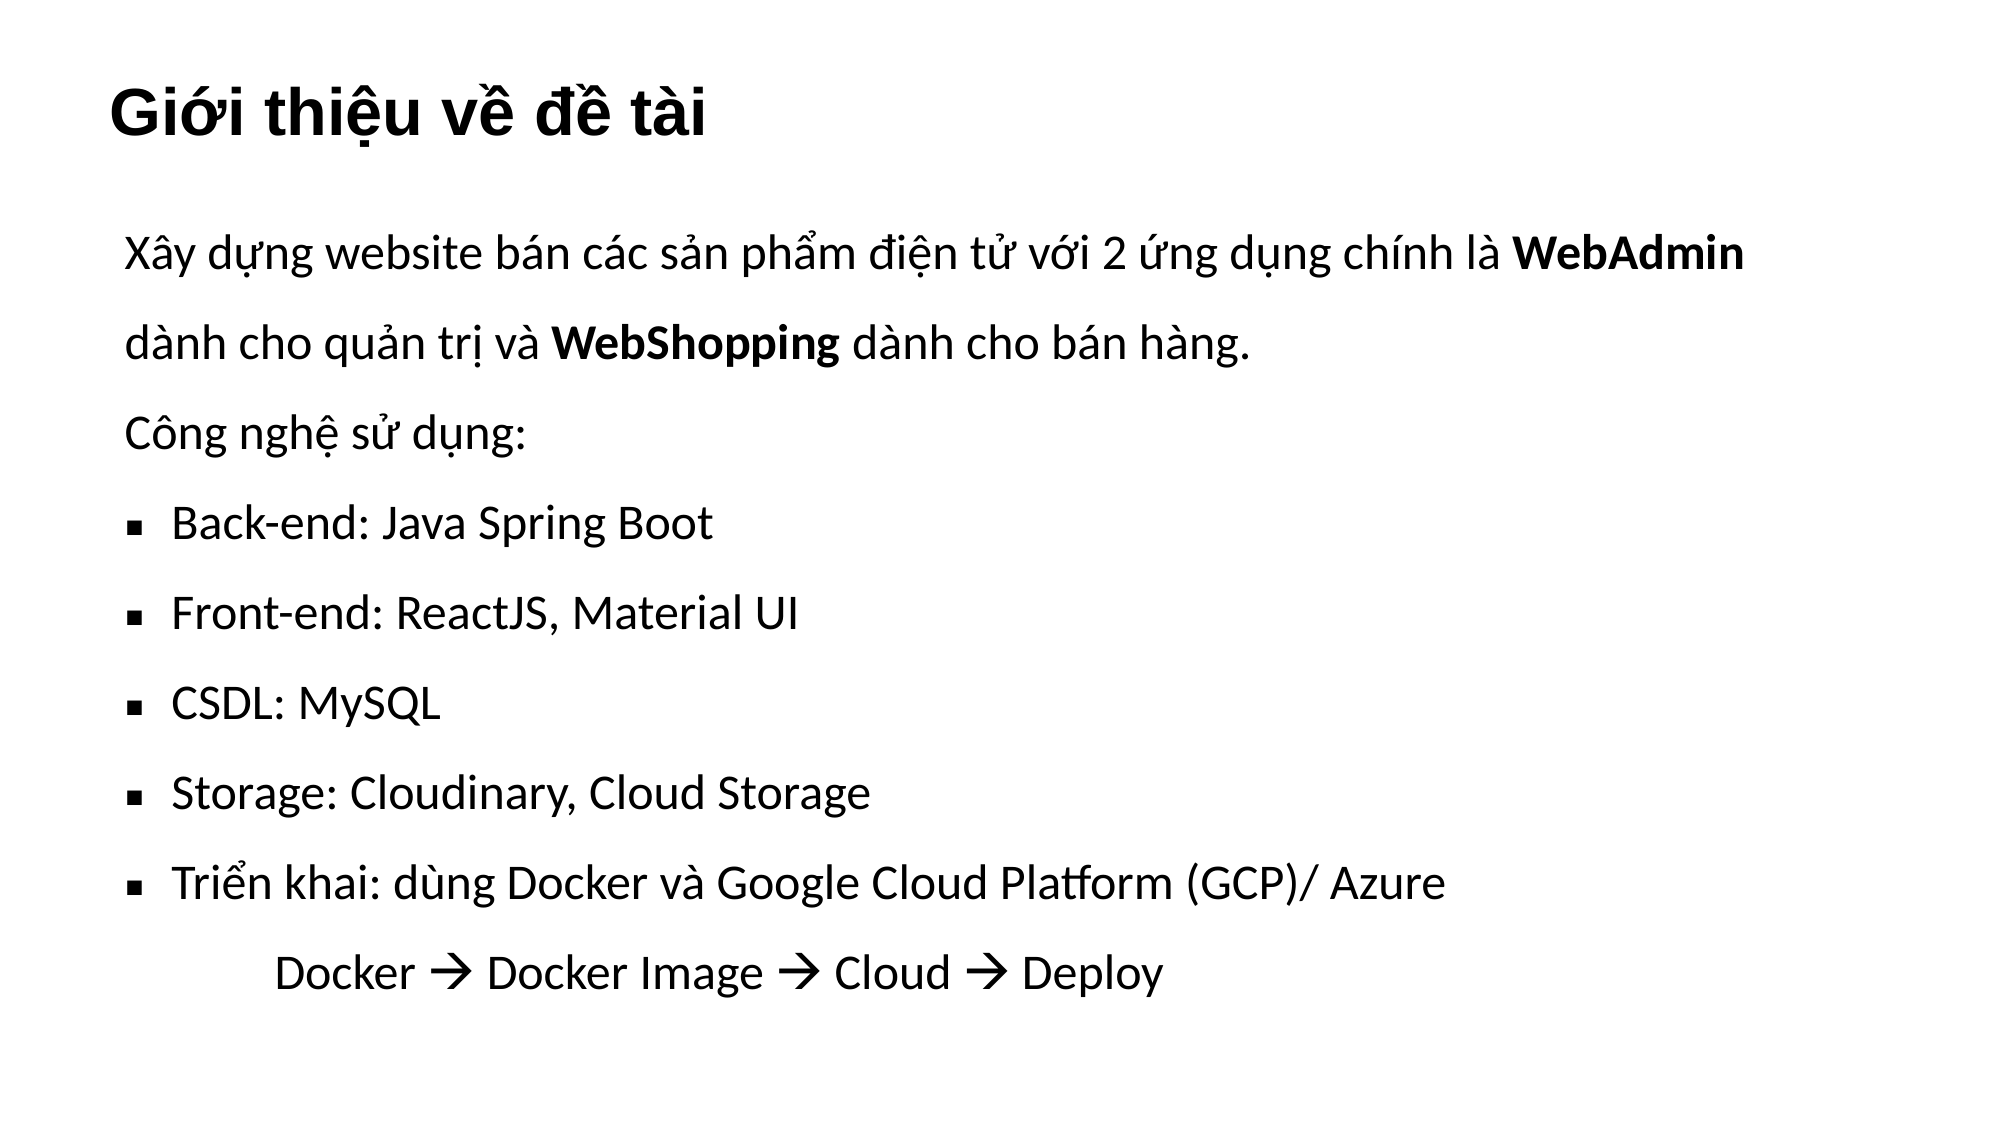

Giới thiệu về đề tài
Xây dựng website bán các sản phẩm điện tử với 2 ứng dụng chính là WebAdmin dành cho quản trị và WebShopping dành cho bán hàng.
Công nghệ sử dụng:
Back-end: Java Spring Boot
Front-end: ReactJS, Material UI
CSDL: MySQL
Storage: Cloudinary, Cloud Storage
Triển khai: dùng Docker và Google Cloud Platform (GCP)/ Azure
	Docker 🡪 Docker Image 🡪 Cloud 🡪 Deploy
11